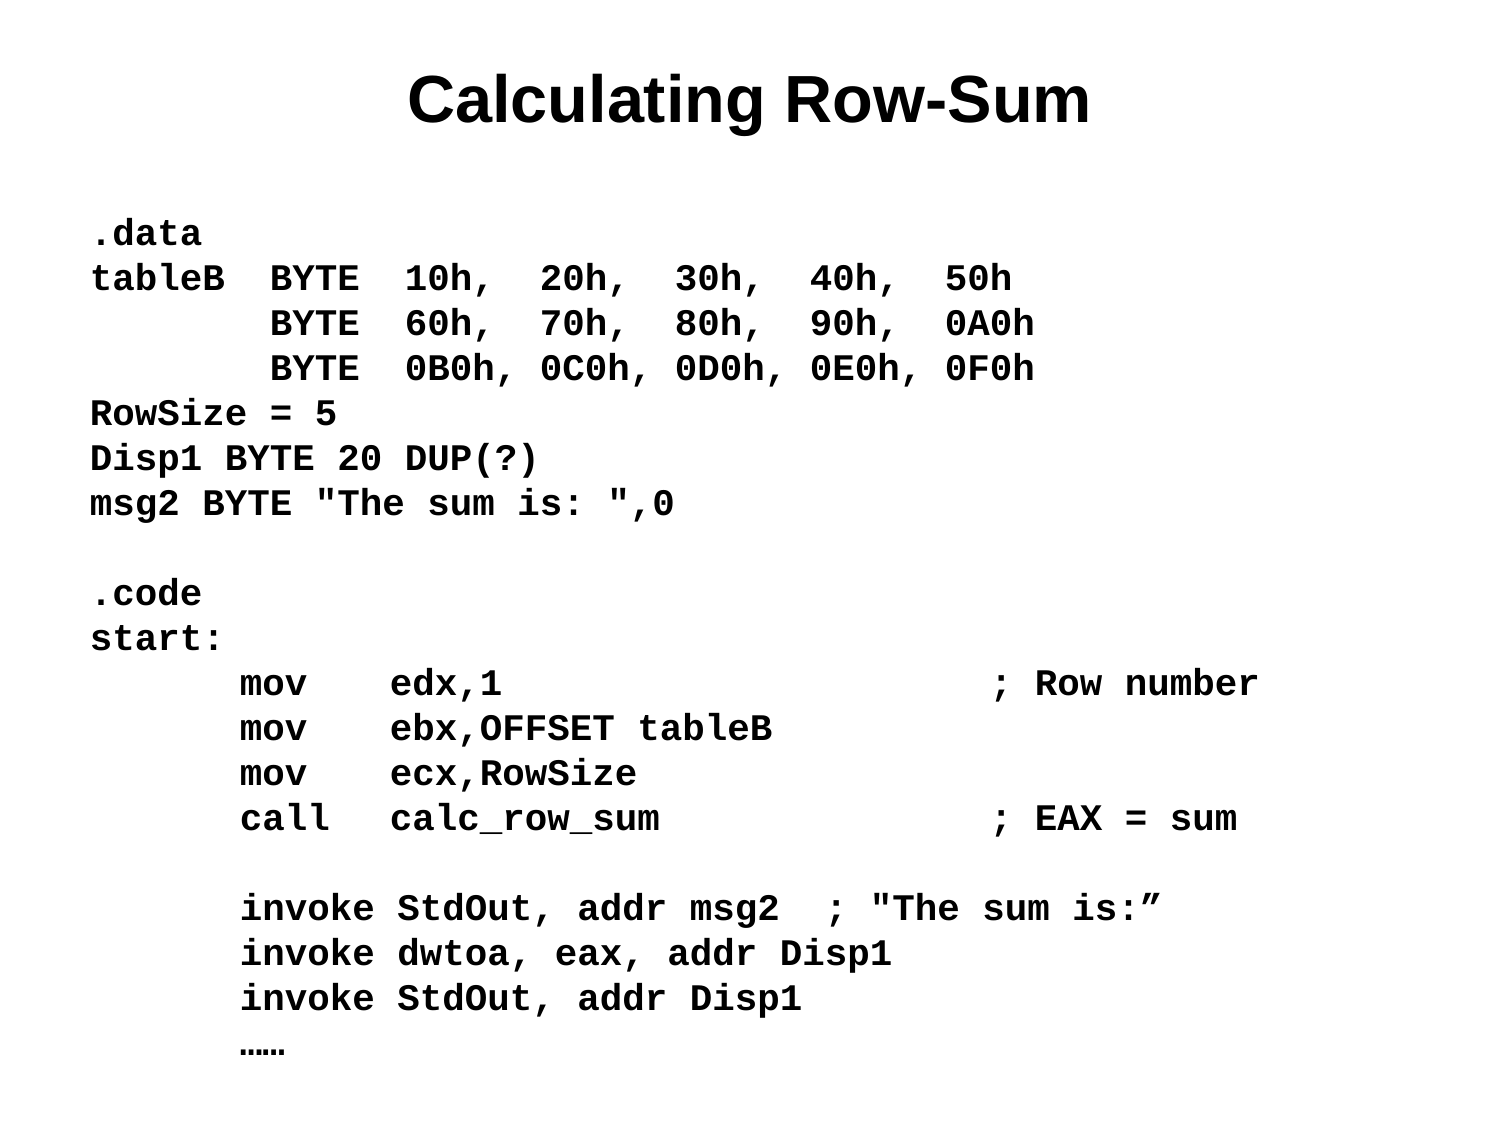

# Calculating Row-Sum
.data
tableB  BYTE  10h,  20h,  30h,  40h,  50h
        BYTE  60h,  70h,  80h,  90h,  0A0h
        BYTE  0B0h, 0C0h, 0D0h, 0E0h, 0F0h
RowSize = 5
Disp1 BYTE 20 DUP(?)
msg2 BYTE "The sum is: ",0

.code
start:
	mov	edx,1				; Row number
	mov	ebx,OFFSET tableB
	mov	ecx,RowSize
	call	calc_row_sum			; EAX = sum

	invoke StdOut, addr msg2  ; "The sum is:”
	invoke dwtoa, eax, addr Disp1
	invoke StdOut, addr Disp1
	……